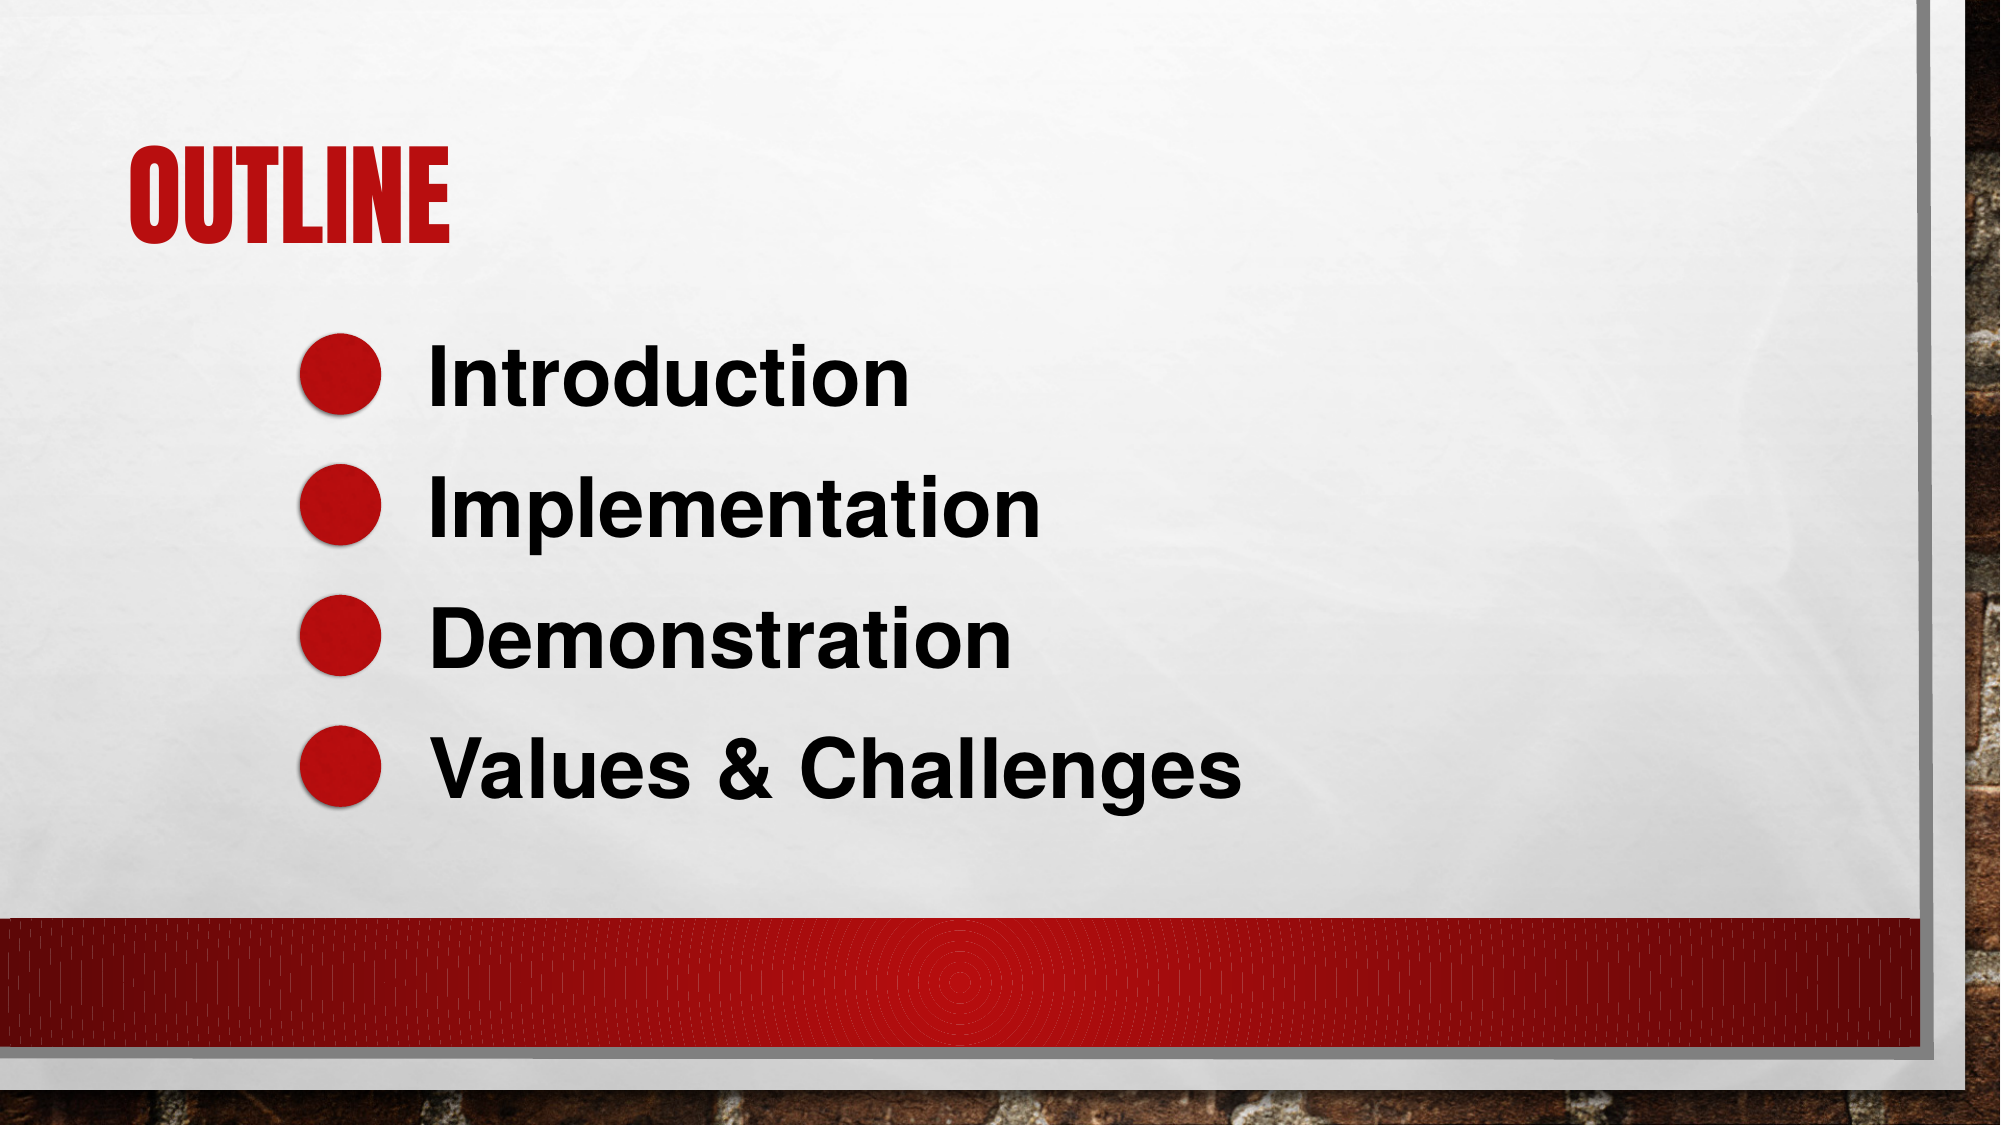

# OUTLINE
Introduction

Implementation

Demonstration

Values & Challenges